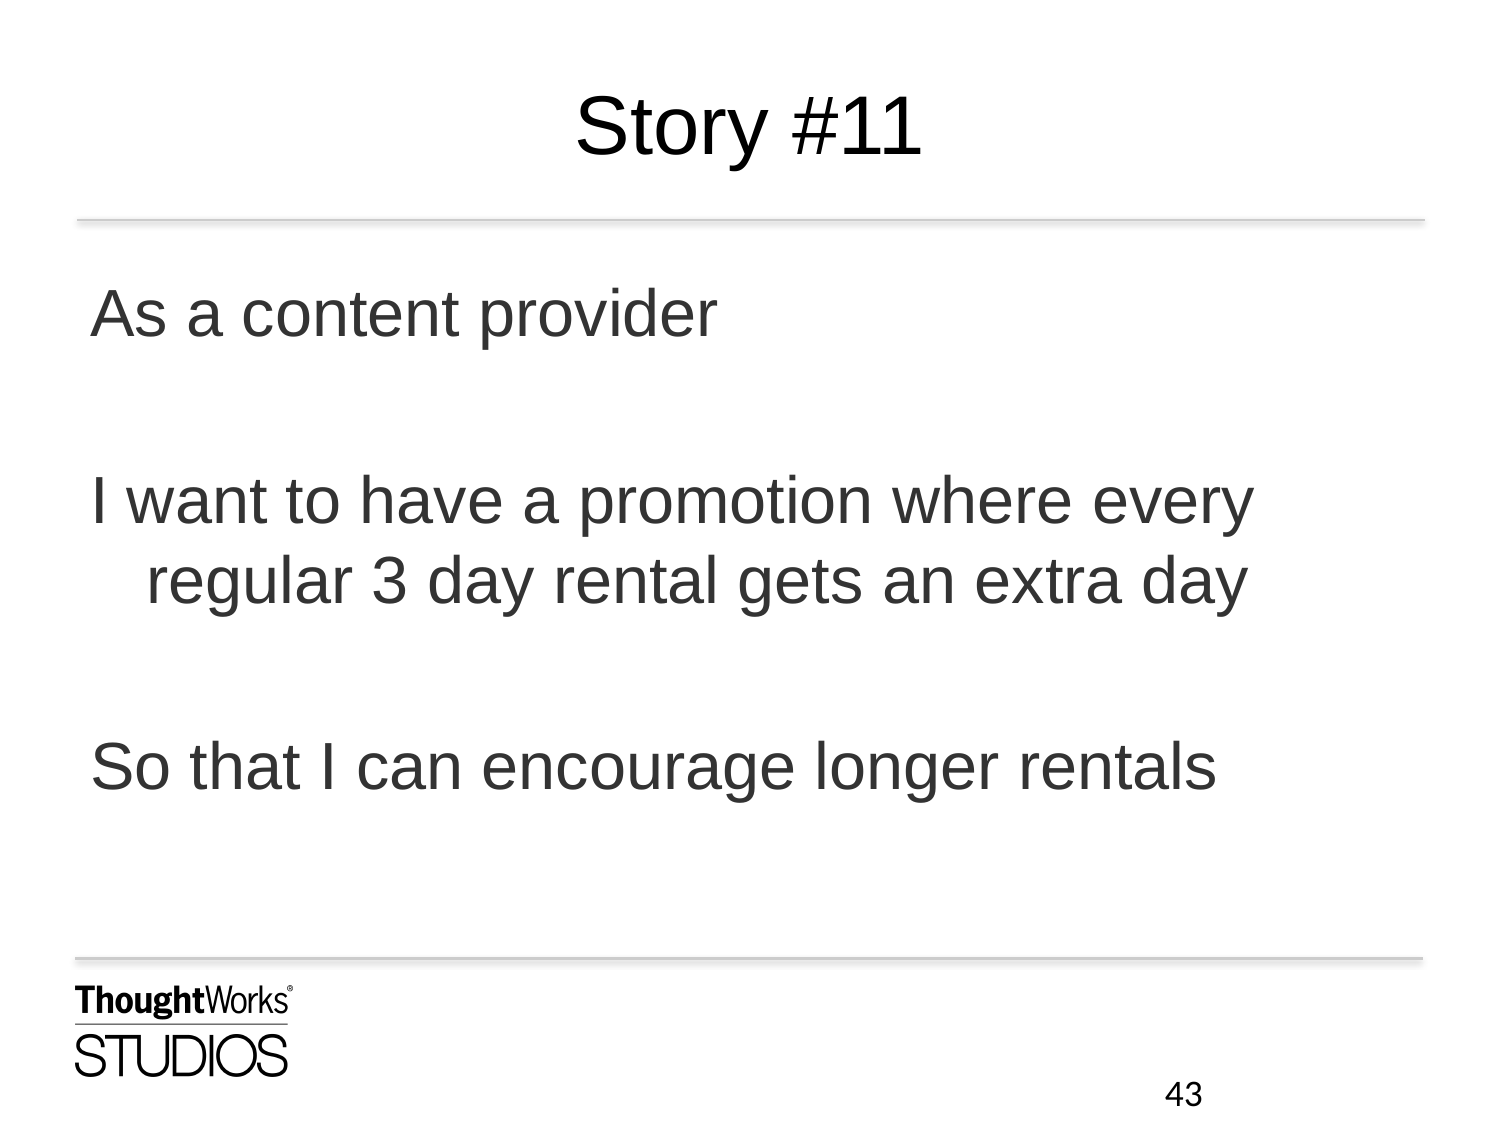

# Story #11
As a content provider

I want to have a promotion where every regular 3 day rental gets an extra day

So that I can encourage longer rentals

43